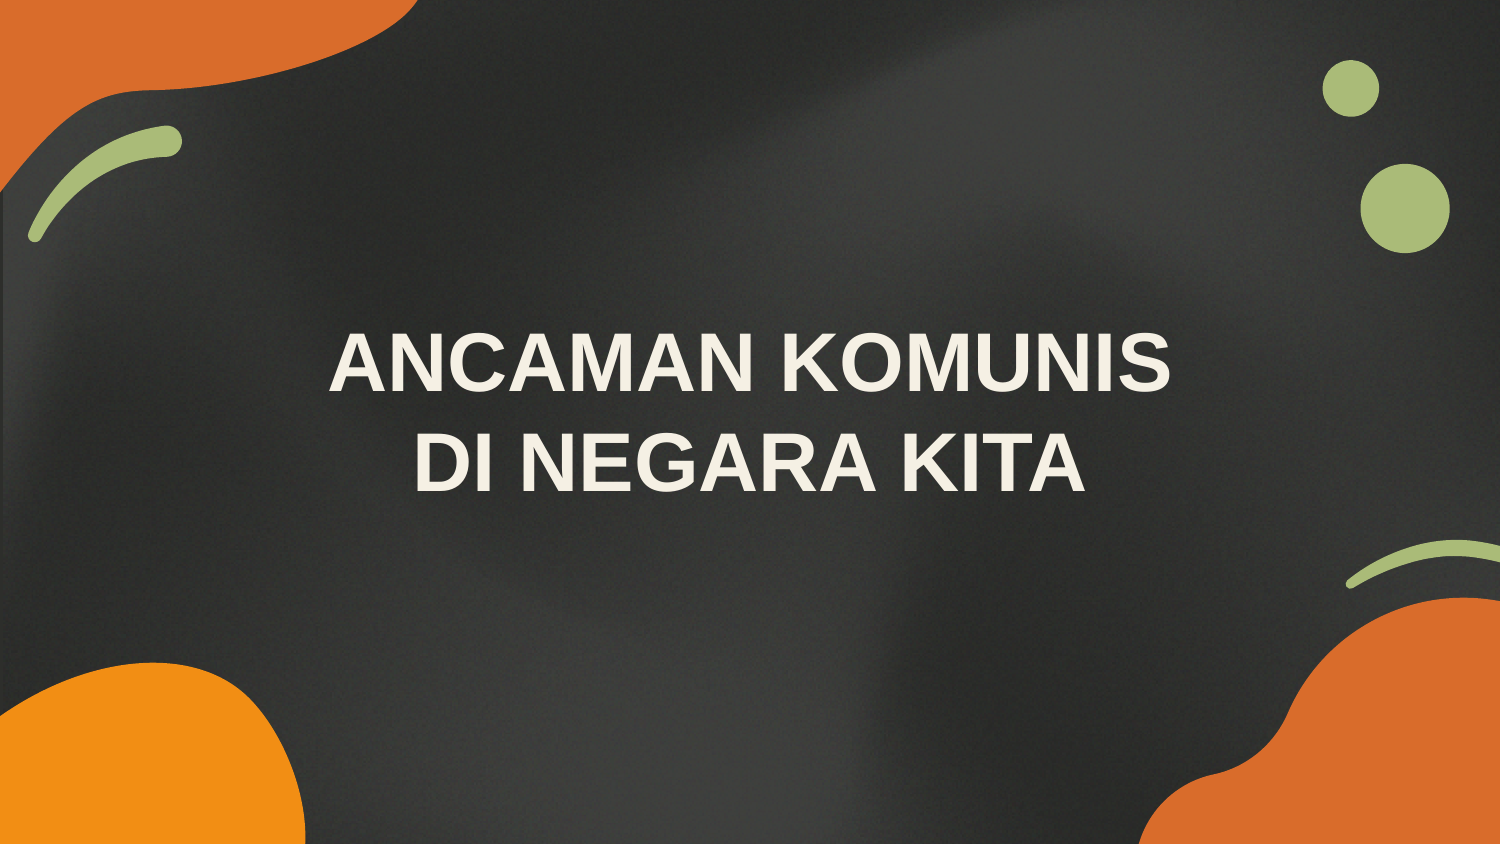

# ANCAMAN KOMUNIS DI NEGARA KITA
.
.